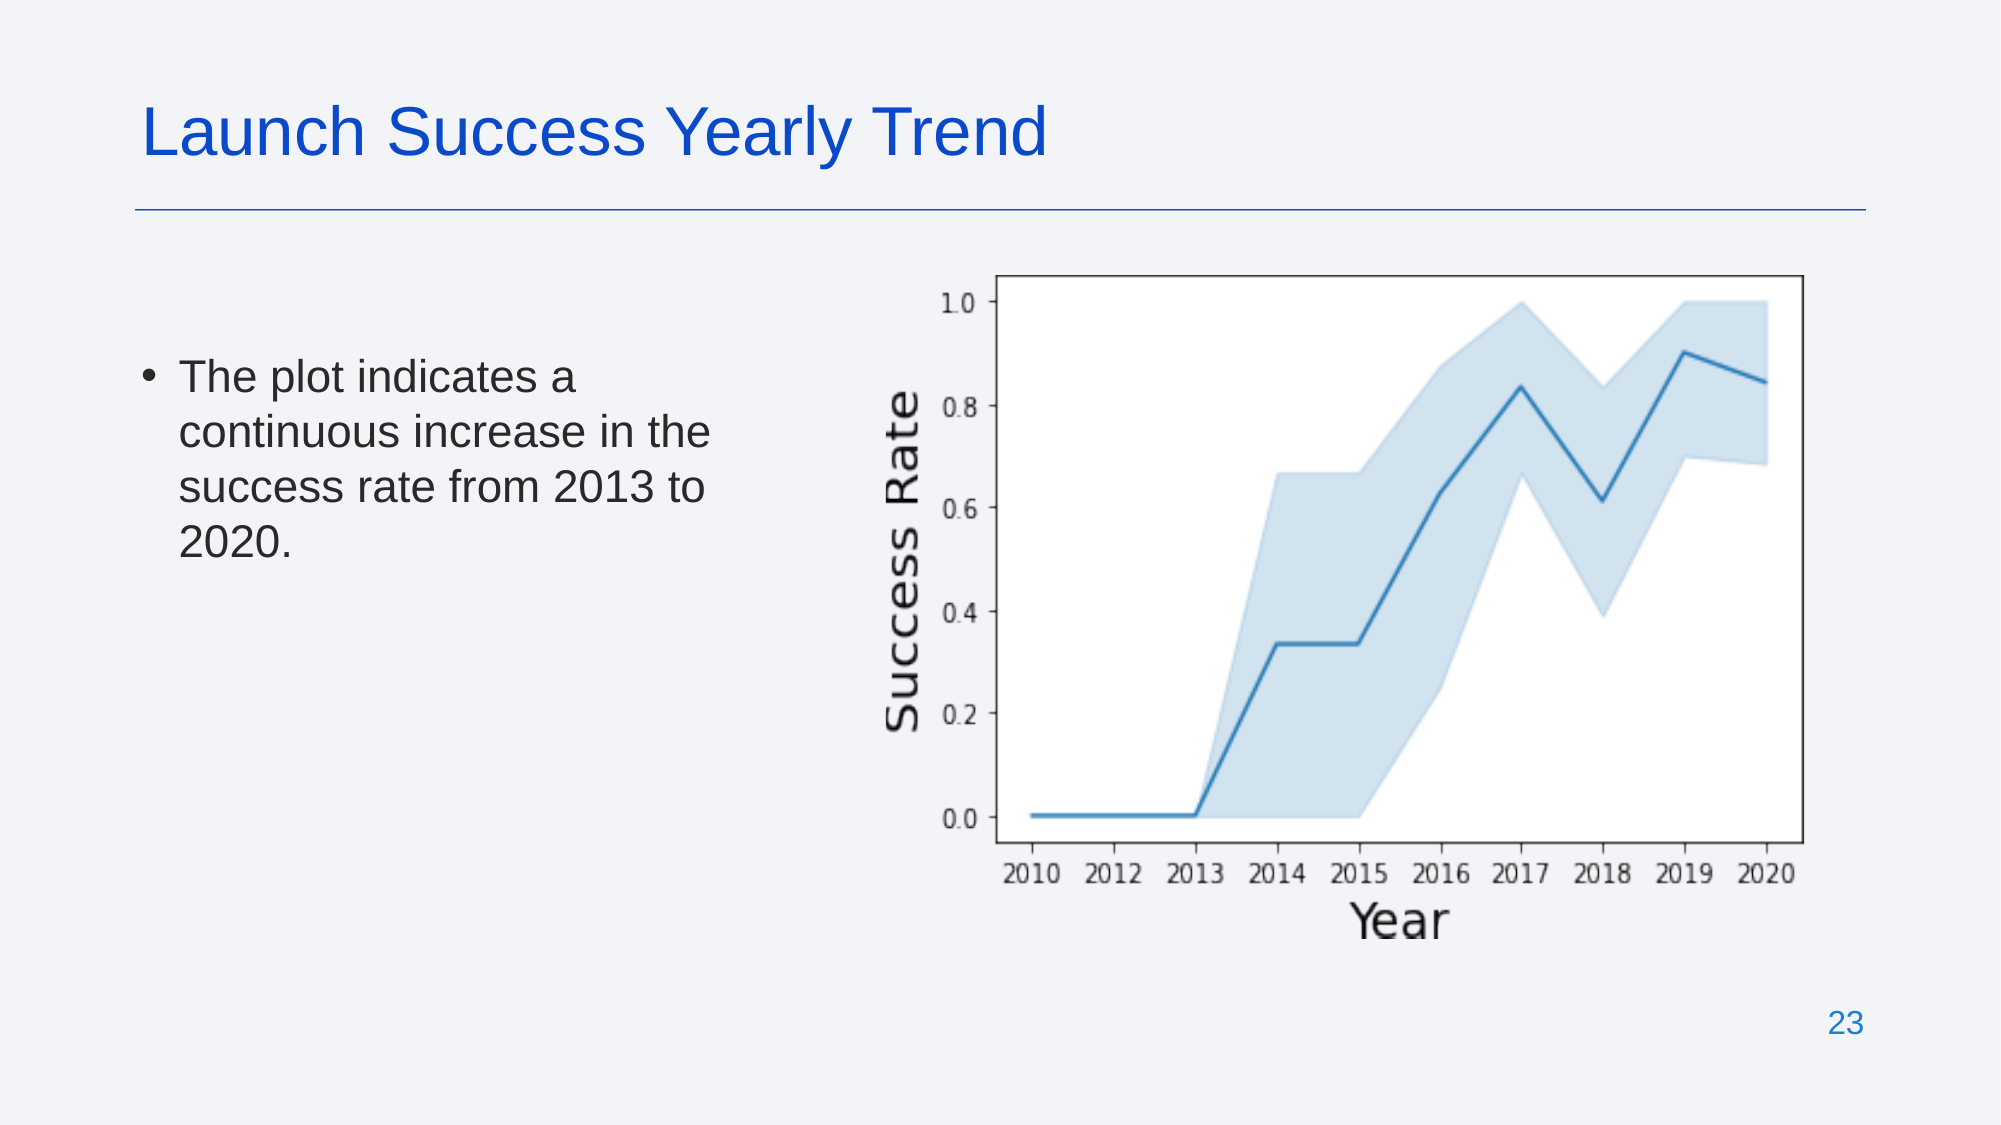

Launch Success Yearly Trend

The plot indicates a continuous increase in the success rate from 2013 to 2020.

23